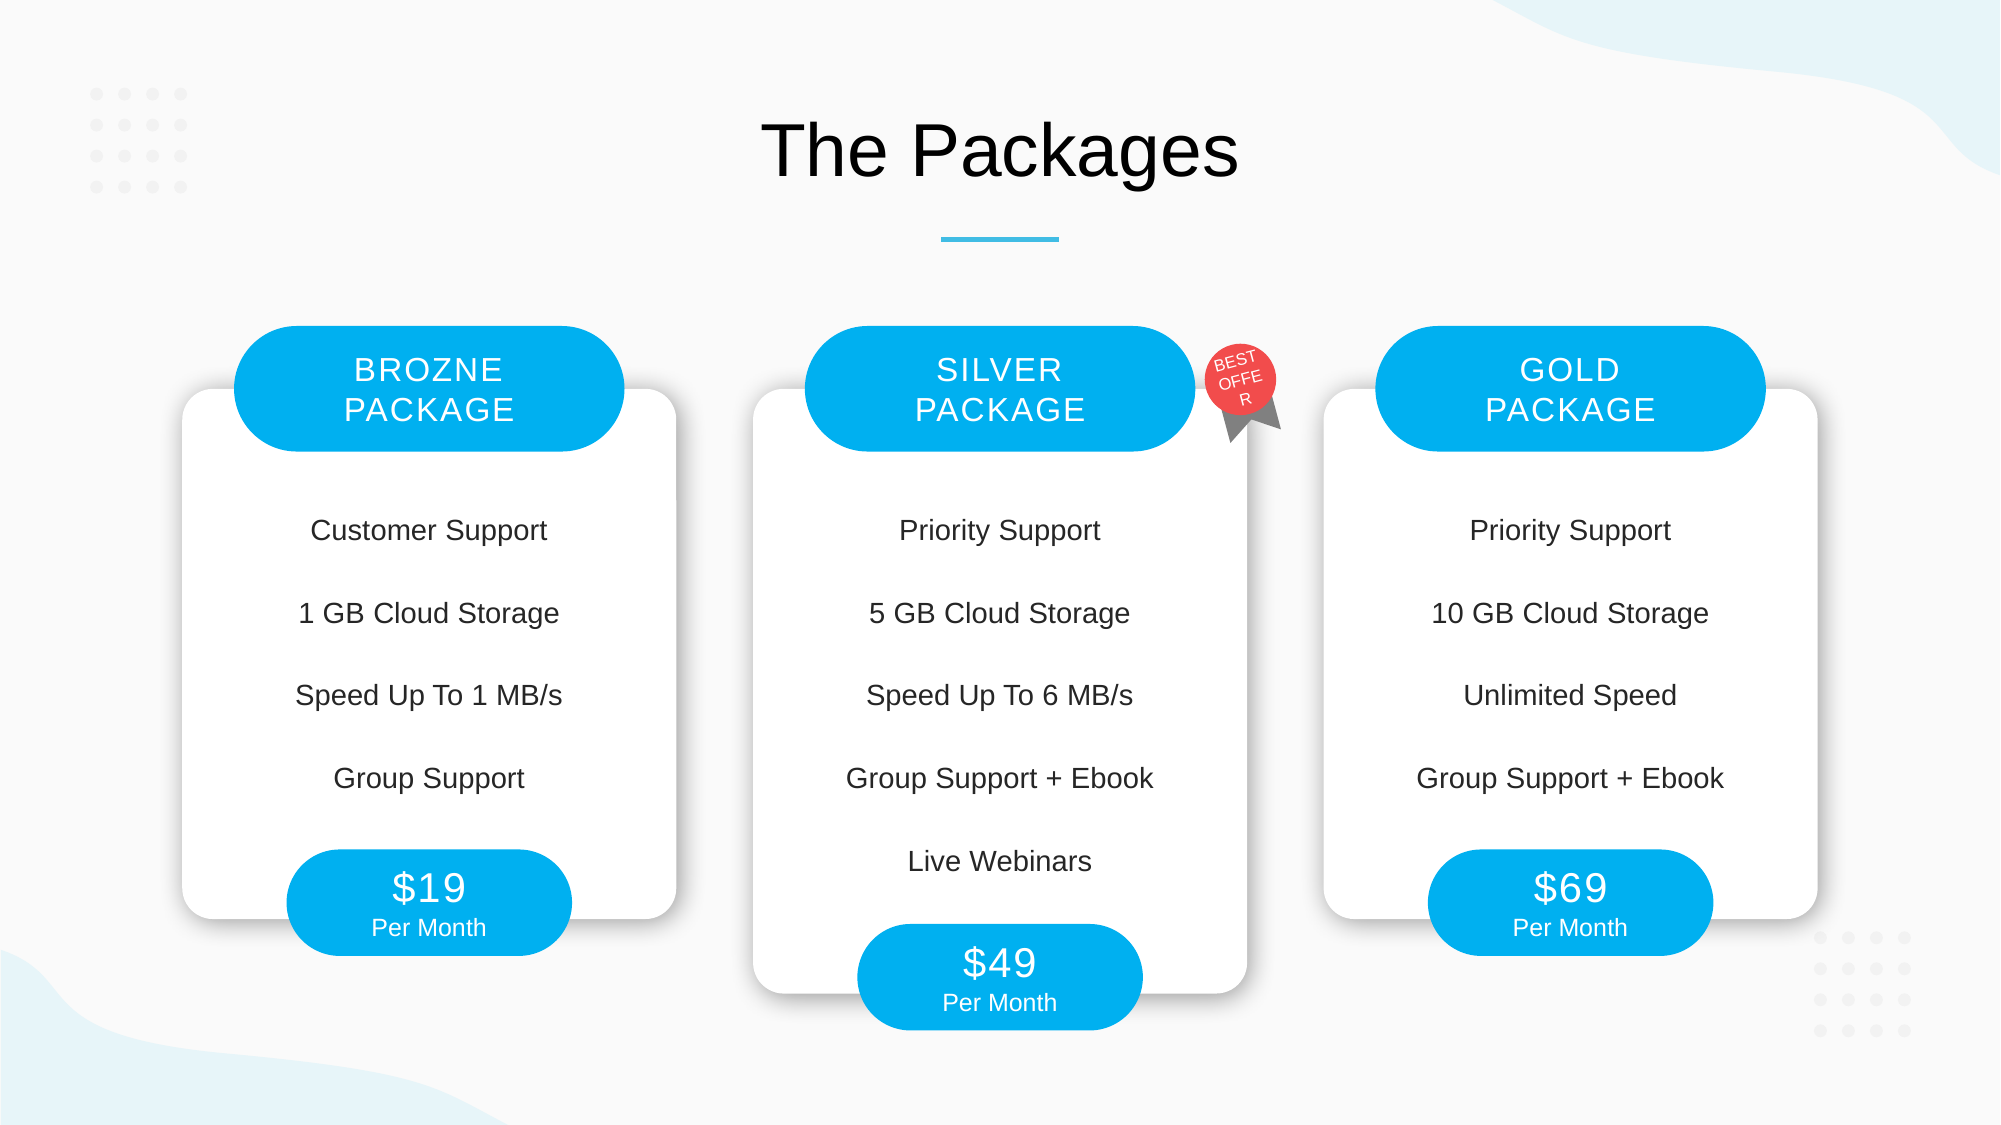

The Packages

BROZNE PACKAGE
SILVER PACKAGE
GOLD PACKAGE
BEST OFFER

Customer Support
Priority Support
Priority Support
1 GB Cloud Storage
5 GB Cloud Storage
10 GB Cloud Storage
Speed Up To 1 MB/s
Speed Up To 6 MB/s
Unlimited Speed
Group Support
Group Support + Ebook
Group Support + Ebook
Live Webinars

$19
$69
Per Month
Per Month

$49
Per Month